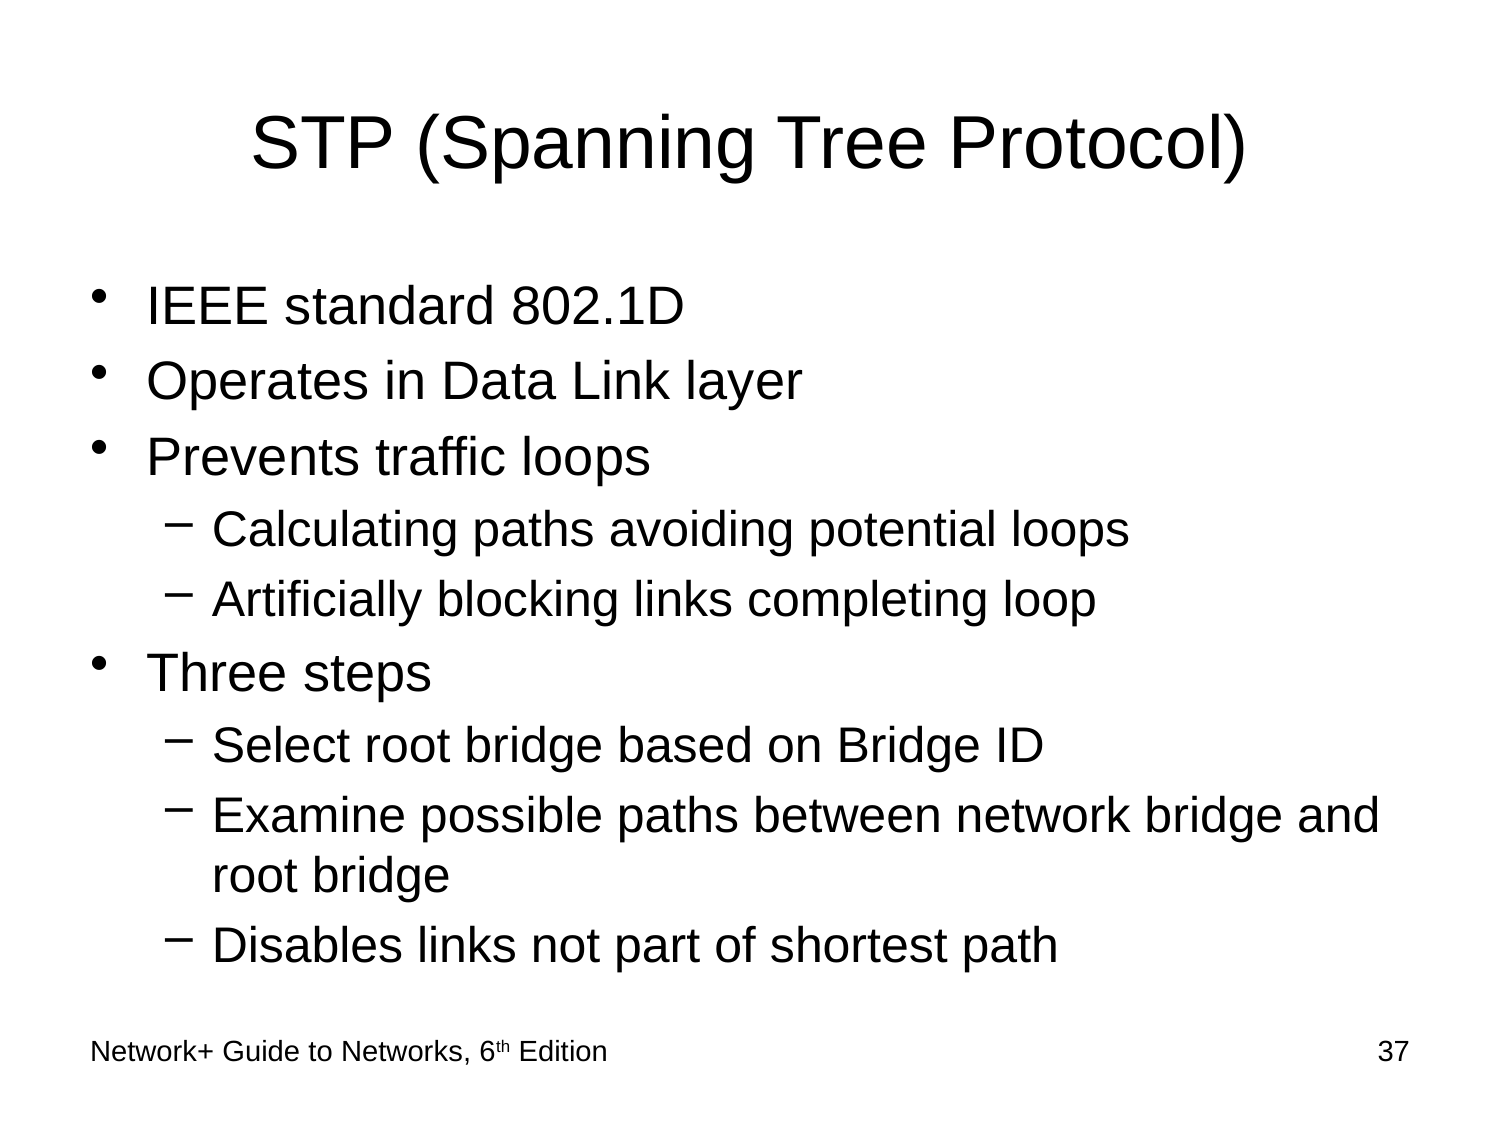

# STP (Spanning Tree Protocol)
IEEE standard 802.1D
Operates in Data Link layer
Prevents traffic loops
Calculating paths avoiding potential loops
Artificially blocking links completing loop
Three steps
Select root bridge based on Bridge ID
Examine possible paths between network bridge and root bridge
Disables links not part of shortest path
Network+ Guide to Networks, 6th Edition
37